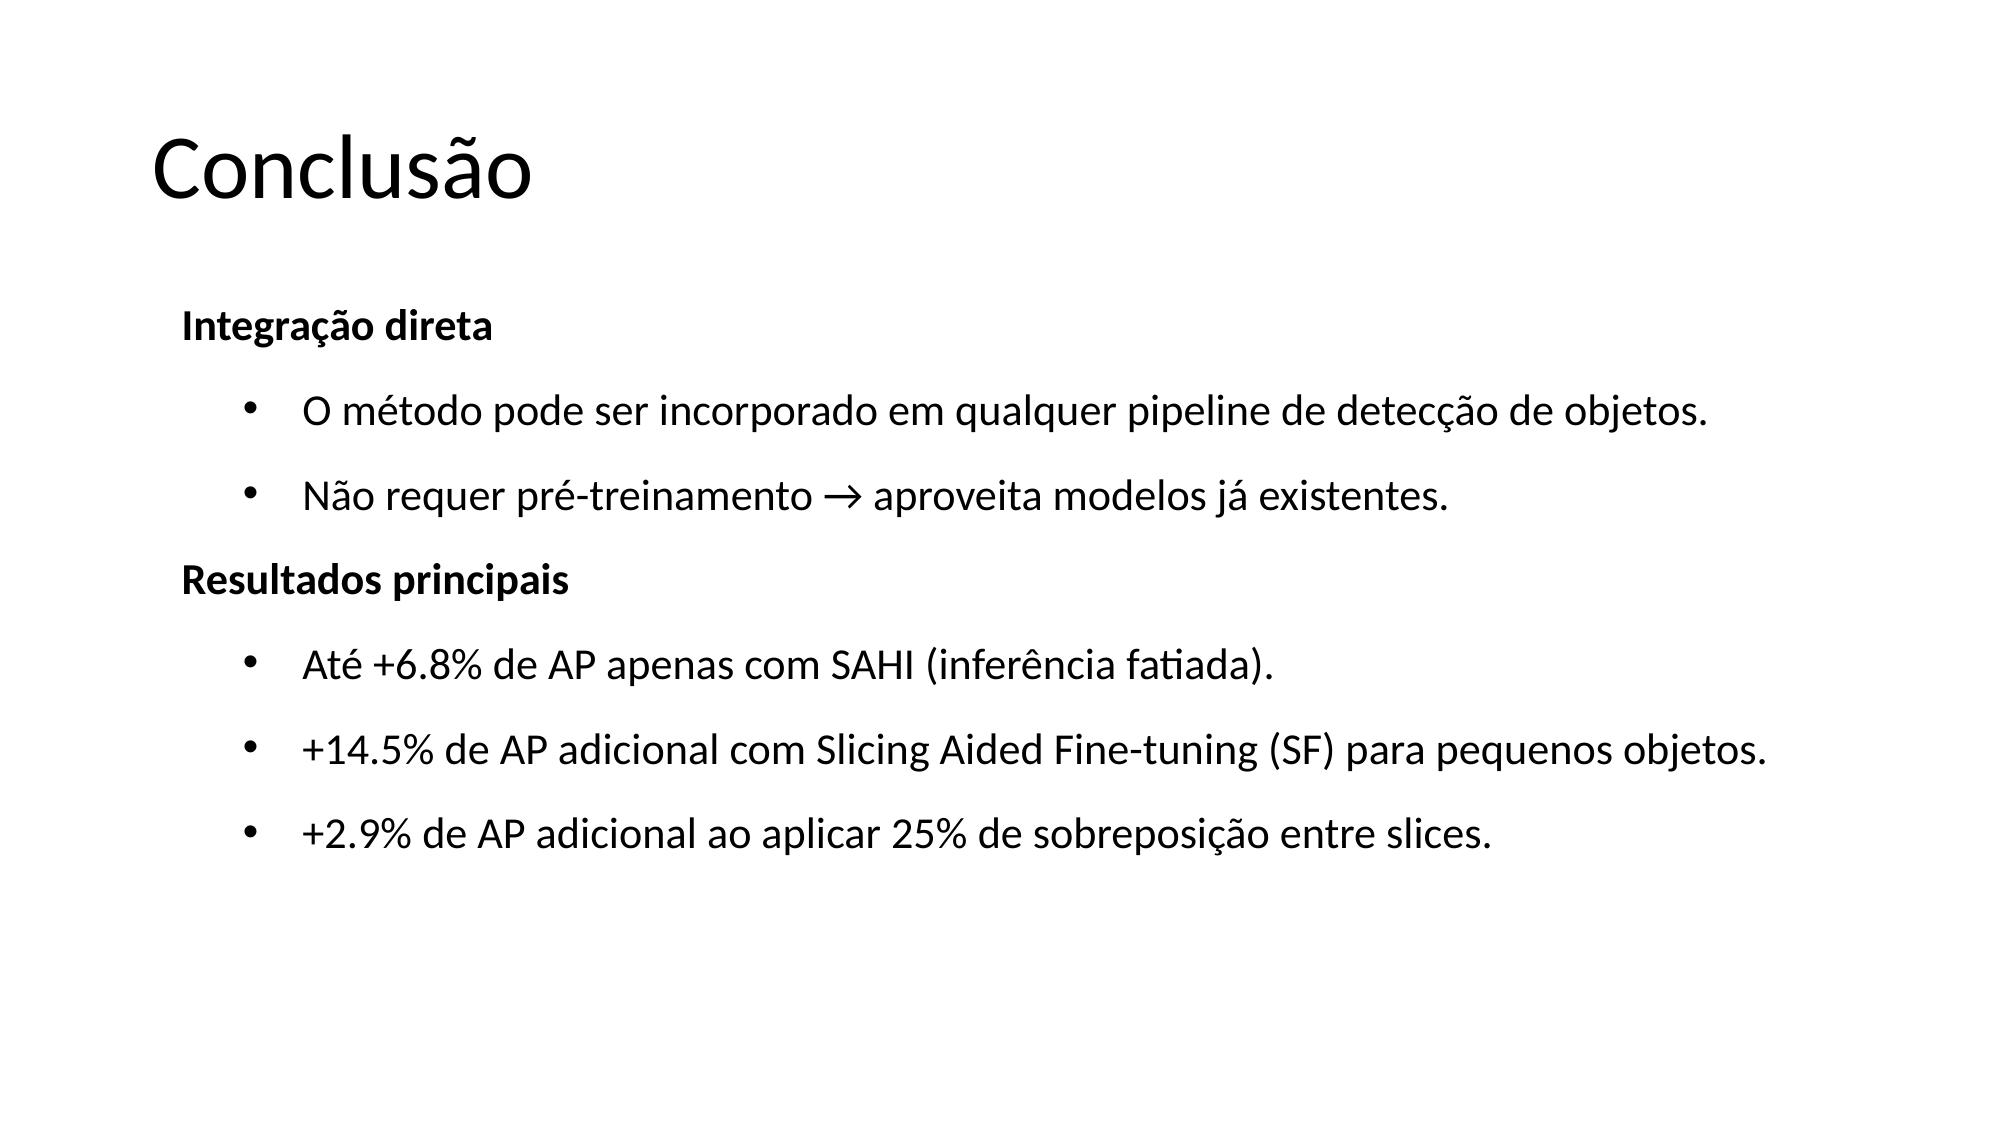

# Conclusão
Integração direta

O método pode ser incorporado em qualquer pipeline de detecção de objetos.

Não requer pré-treinamento → aproveita modelos já existentes.

Resultados principais

Até +6.8% de AP apenas com SAHI (inferência fatiada).

+14.5% de AP adicional com Slicing Aided Fine-tuning (SF) para pequenos objetos.

+2.9% de AP adicional ao aplicar 25% de sobreposição entre slices.